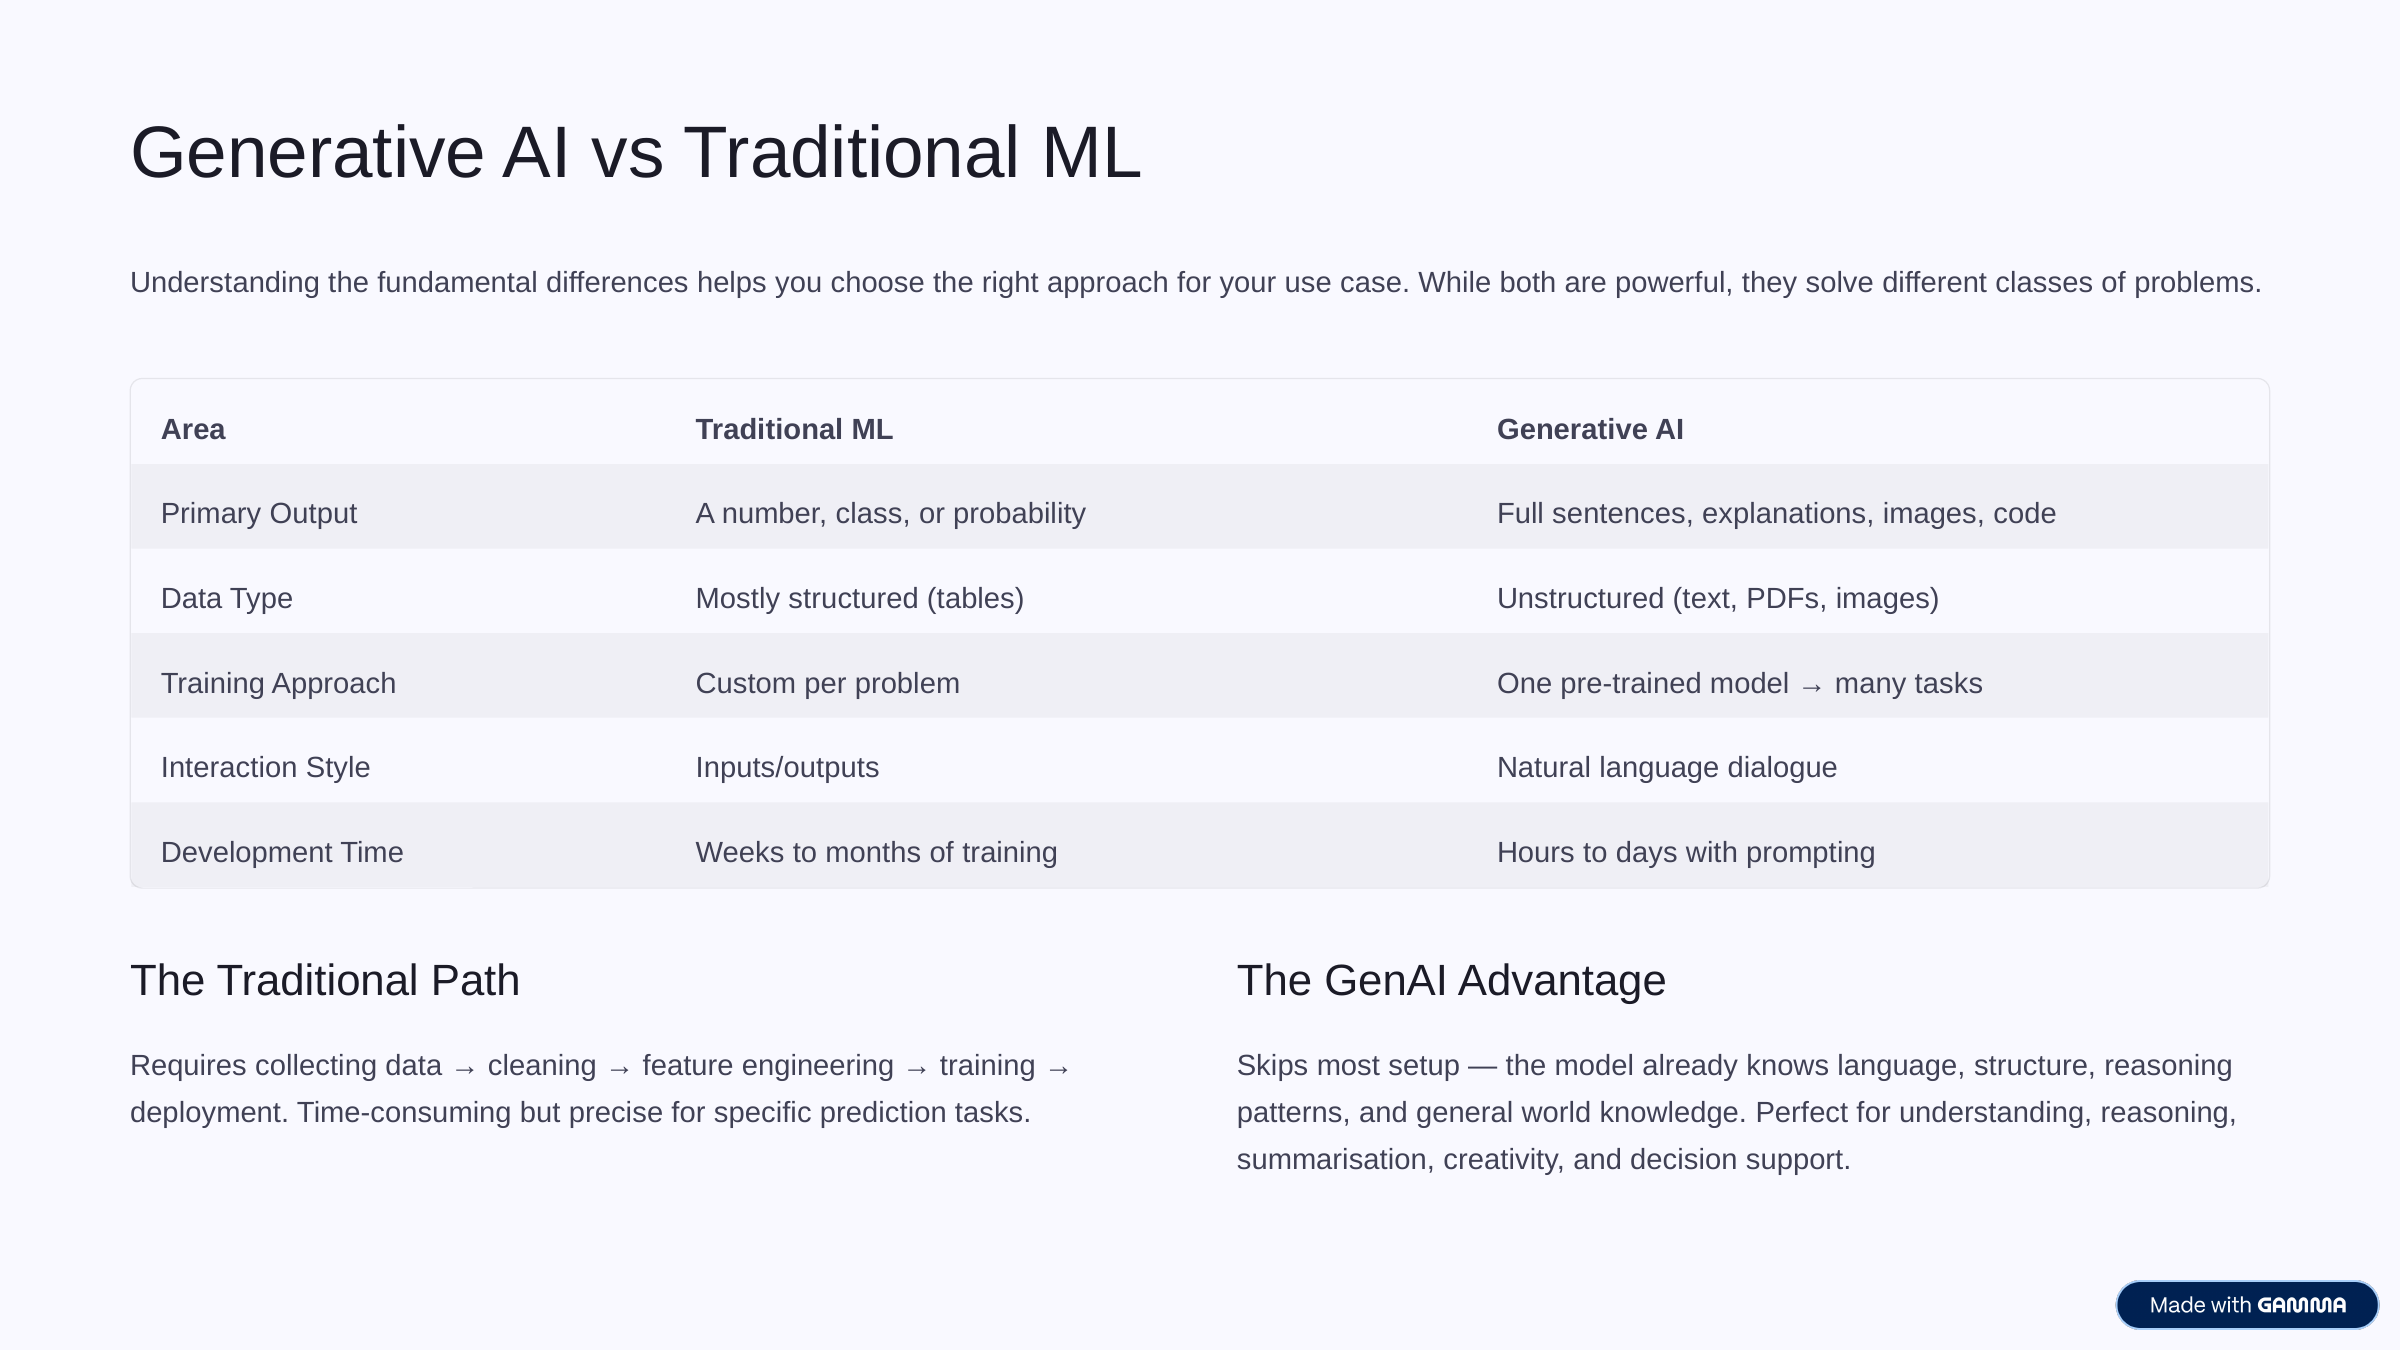

Generative AI vs Traditional ML
Understanding the fundamental differences helps you choose the right approach for your use case. While both are powerful, they solve different classes of problems.

Area
Traditional ML
Generative AI

Primary Output
A number, class, or probability
Full sentences, explanations, images, code

Data Type
Mostly structured (tables)
Unstructured (text, PDFs, images)

Training Approach
Custom per problem
One pre-trained model → many tasks

Interaction Style
Inputs/outputs
Natural language dialogue

Development Time
Weeks to months of training
Hours to days with prompting
The Traditional Path
The GenAI Advantage
Requires collecting data → cleaning → feature engineering → training → deployment. Time-consuming but precise for specific prediction tasks.
Skips most setup — the model already knows language, structure, reasoning patterns, and general world knowledge. Perfect for understanding, reasoning, summarisation, creativity, and decision support.